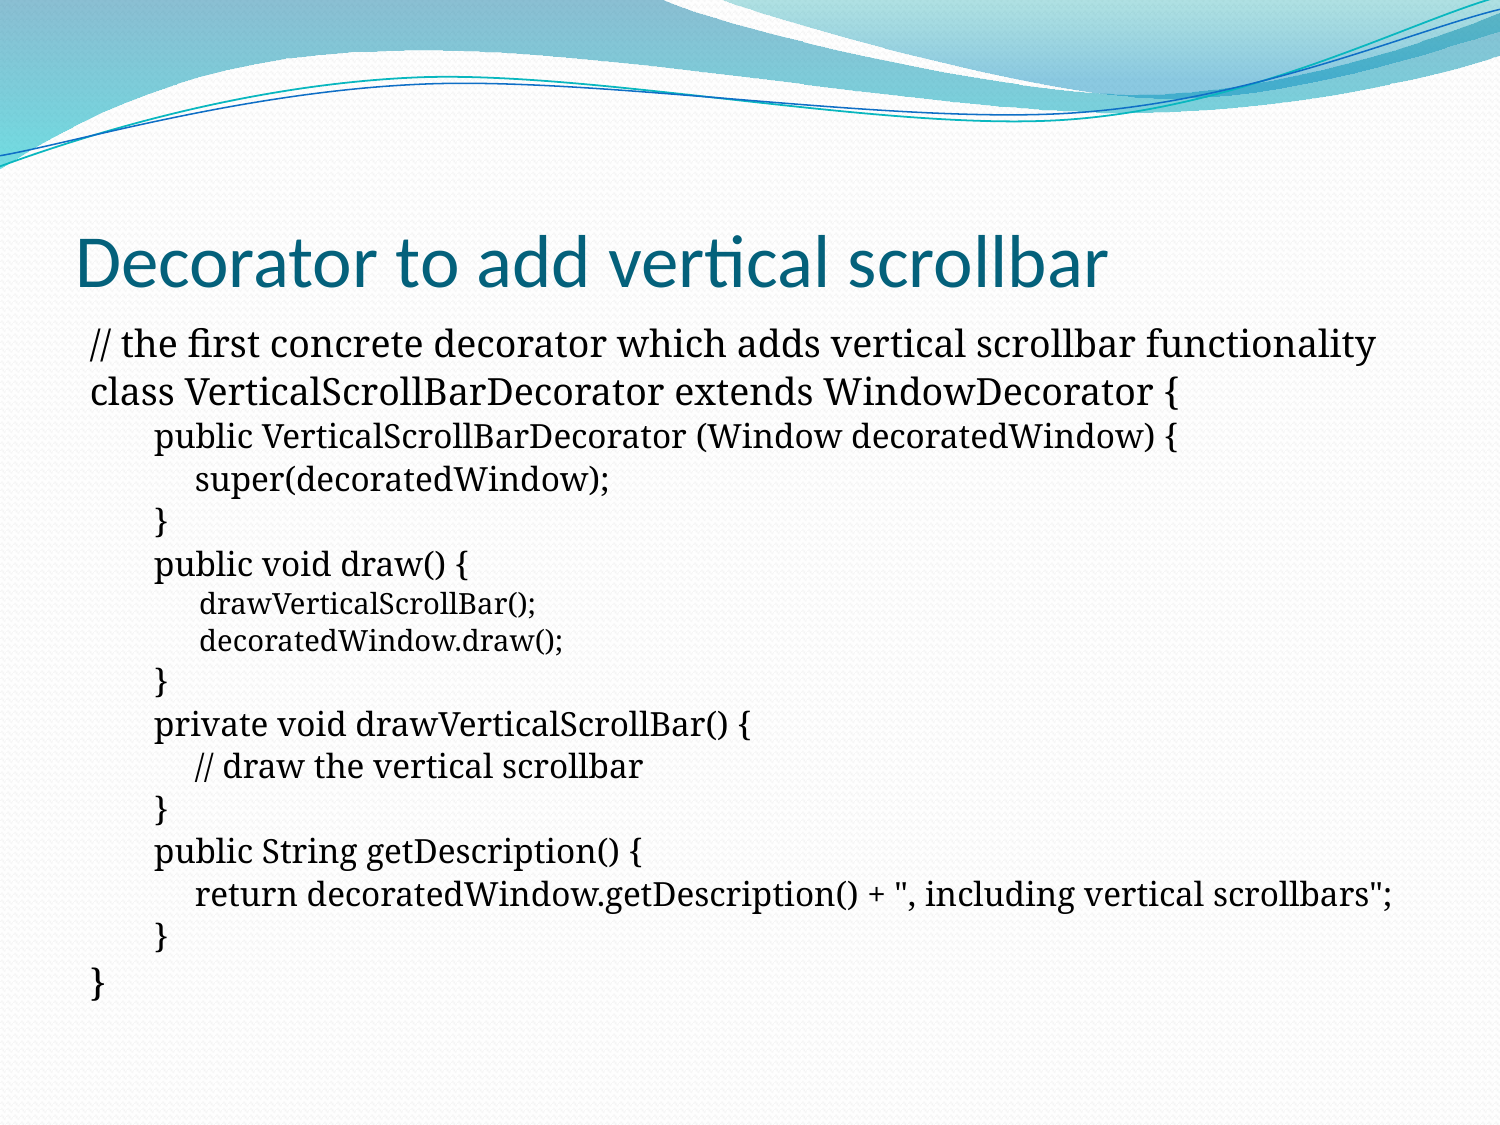

# Decorator to add vertical scrollbar
// the first concrete decorator which adds vertical scrollbar functionality
class VerticalScrollBarDecorator extends WindowDecorator {
public VerticalScrollBarDecorator (Window decoratedWindow) {
	super(decoratedWindow);
}
public void draw() {
drawVerticalScrollBar();
decoratedWindow.draw();
}
private void drawVerticalScrollBar() {
	// draw the vertical scrollbar
}
public String getDescription() {
	return decoratedWindow.getDescription() + ", including vertical scrollbars";
}
}